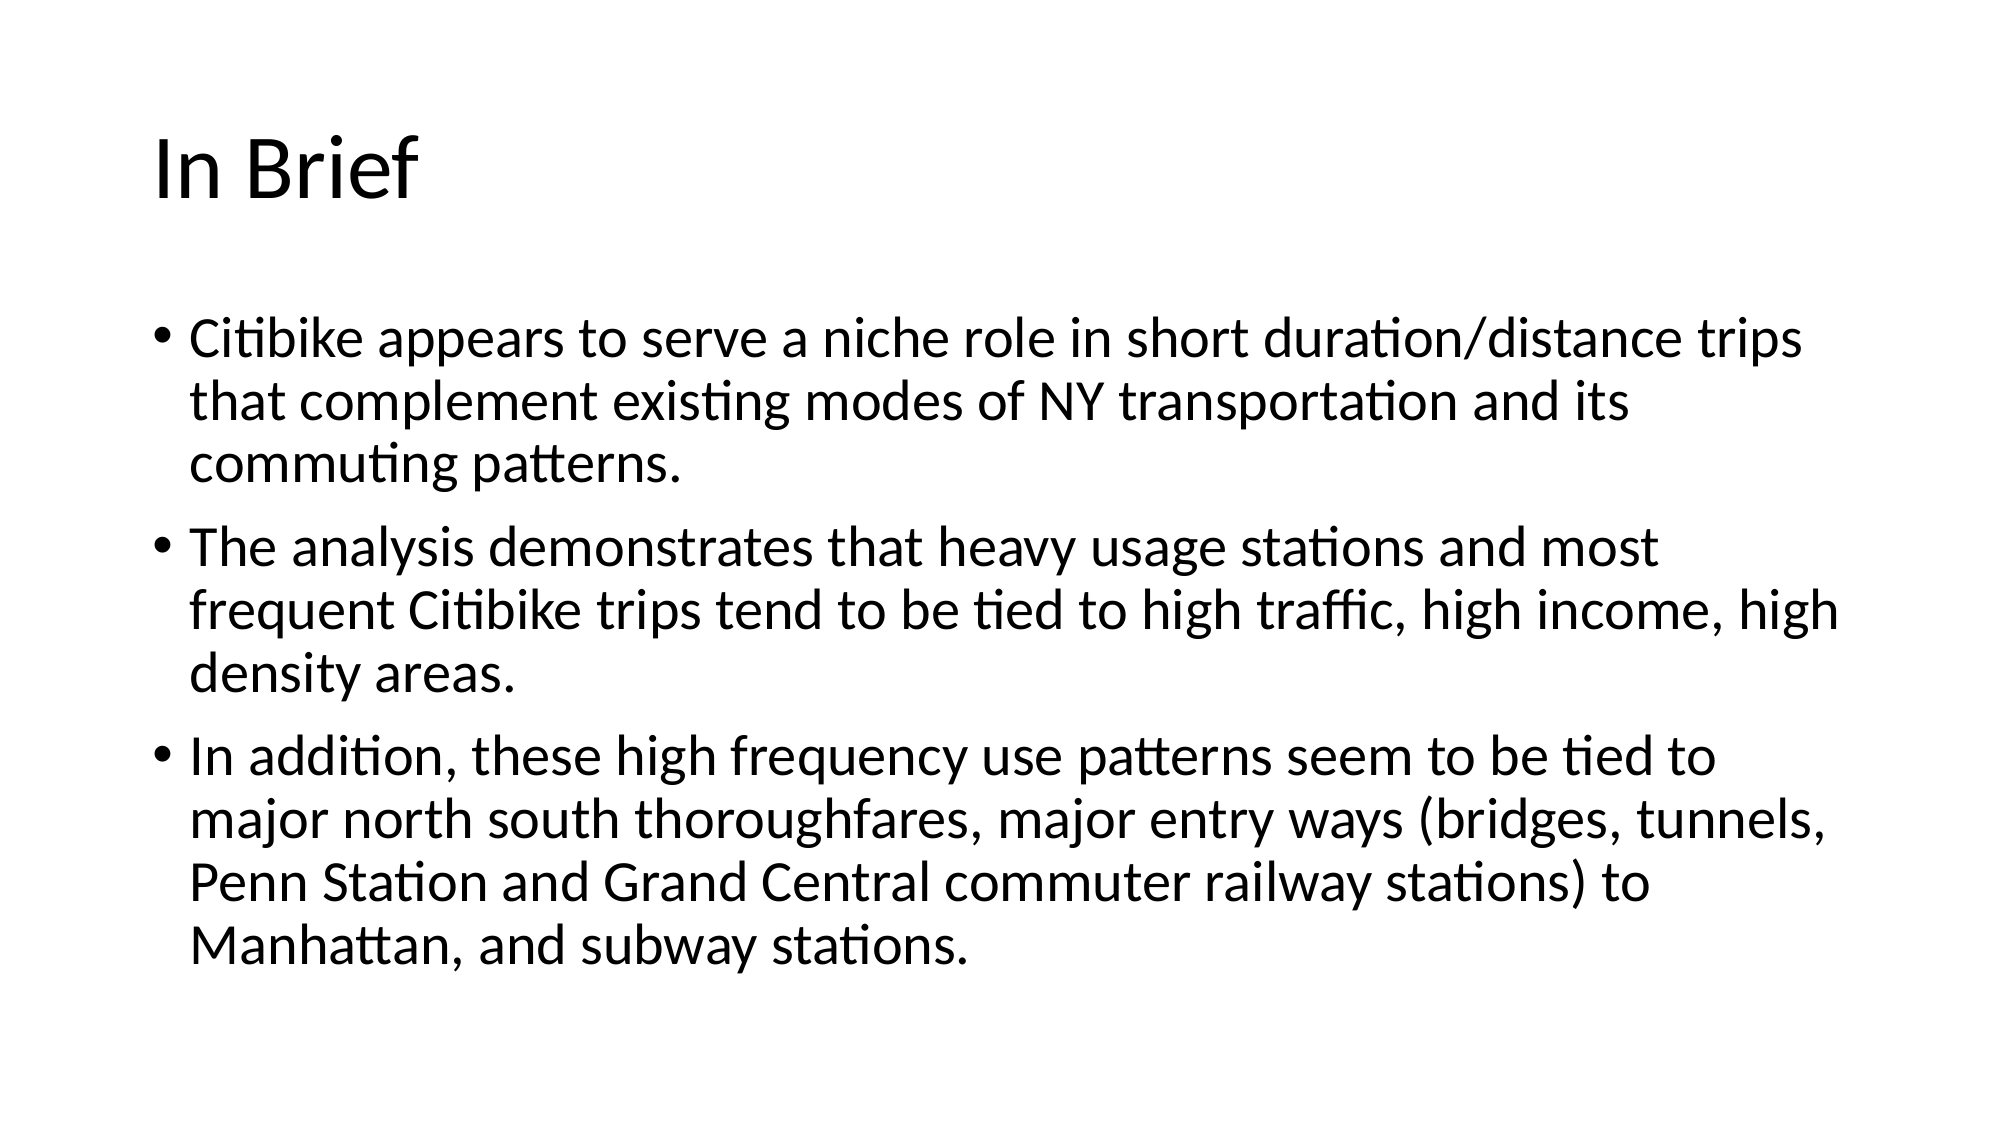

# In Brief
Citibike appears to serve a niche role in short duration/distance trips that complement existing modes of NY transportation and its commuting patterns.
The analysis demonstrates that heavy usage stations and most frequent Citibike trips tend to be tied to high traffic, high income, high density areas.
In addition, these high frequency use patterns seem to be tied to major north south thoroughfares, major entry ways (bridges, tunnels, Penn Station and Grand Central commuter railway stations) to Manhattan, and subway stations.